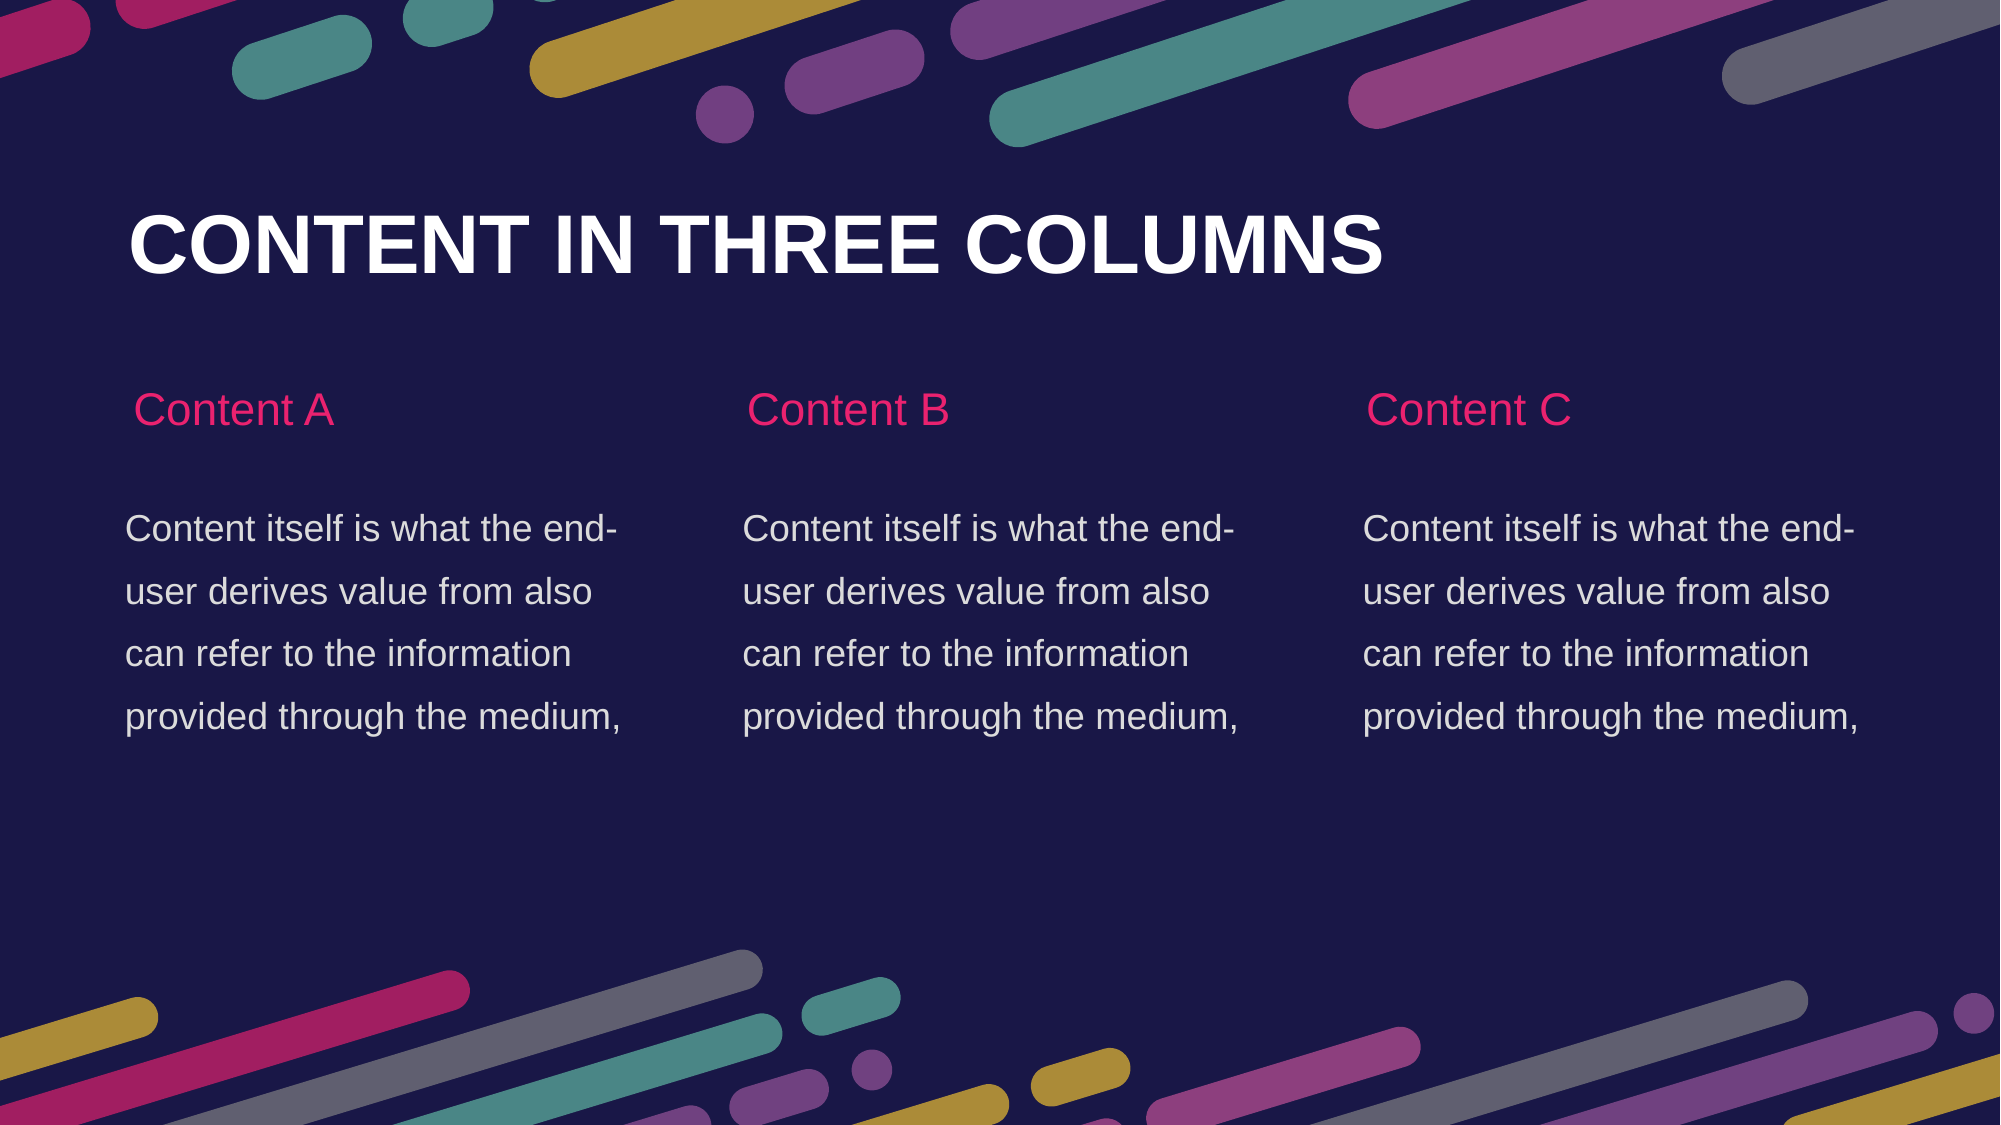

CONTENT IN THREE COLUMNS
Content A
Content B
Content C
Content itself is what the end-user derives value from also can refer to the information provided through the medium,
Content itself is what the end-user derives value from also can refer to the information provided through the medium,
Content itself is what the end-user derives value from also can refer to the information provided through the medium,